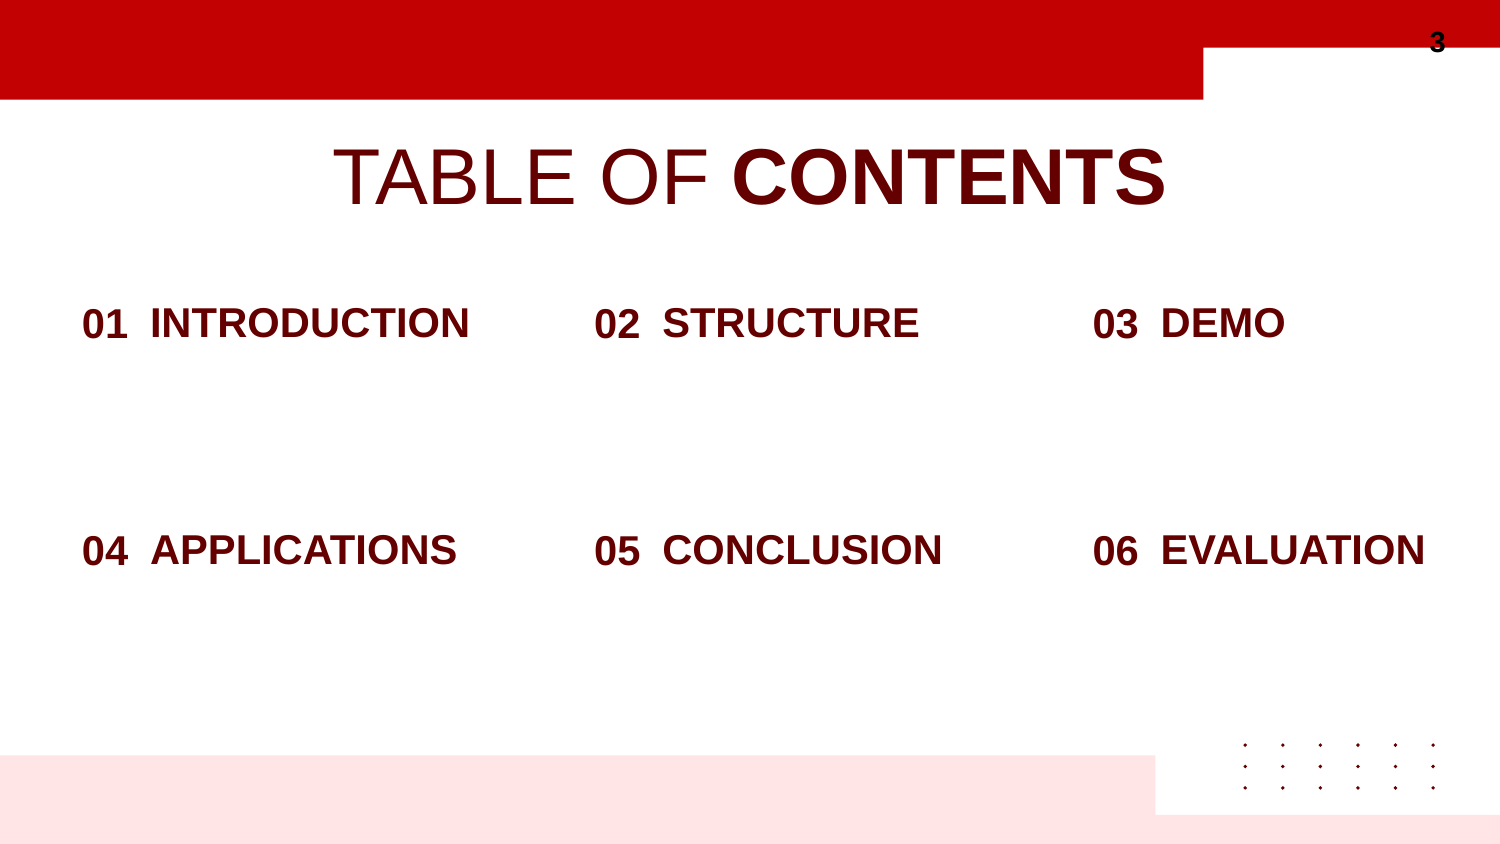

3
# TABLE OF CONTENTS
01
02
03
STRUCTURE
INTRODUCTION
DEMO
04
05
06
CONCLUSION
APPLICATIONS
EVALUATION